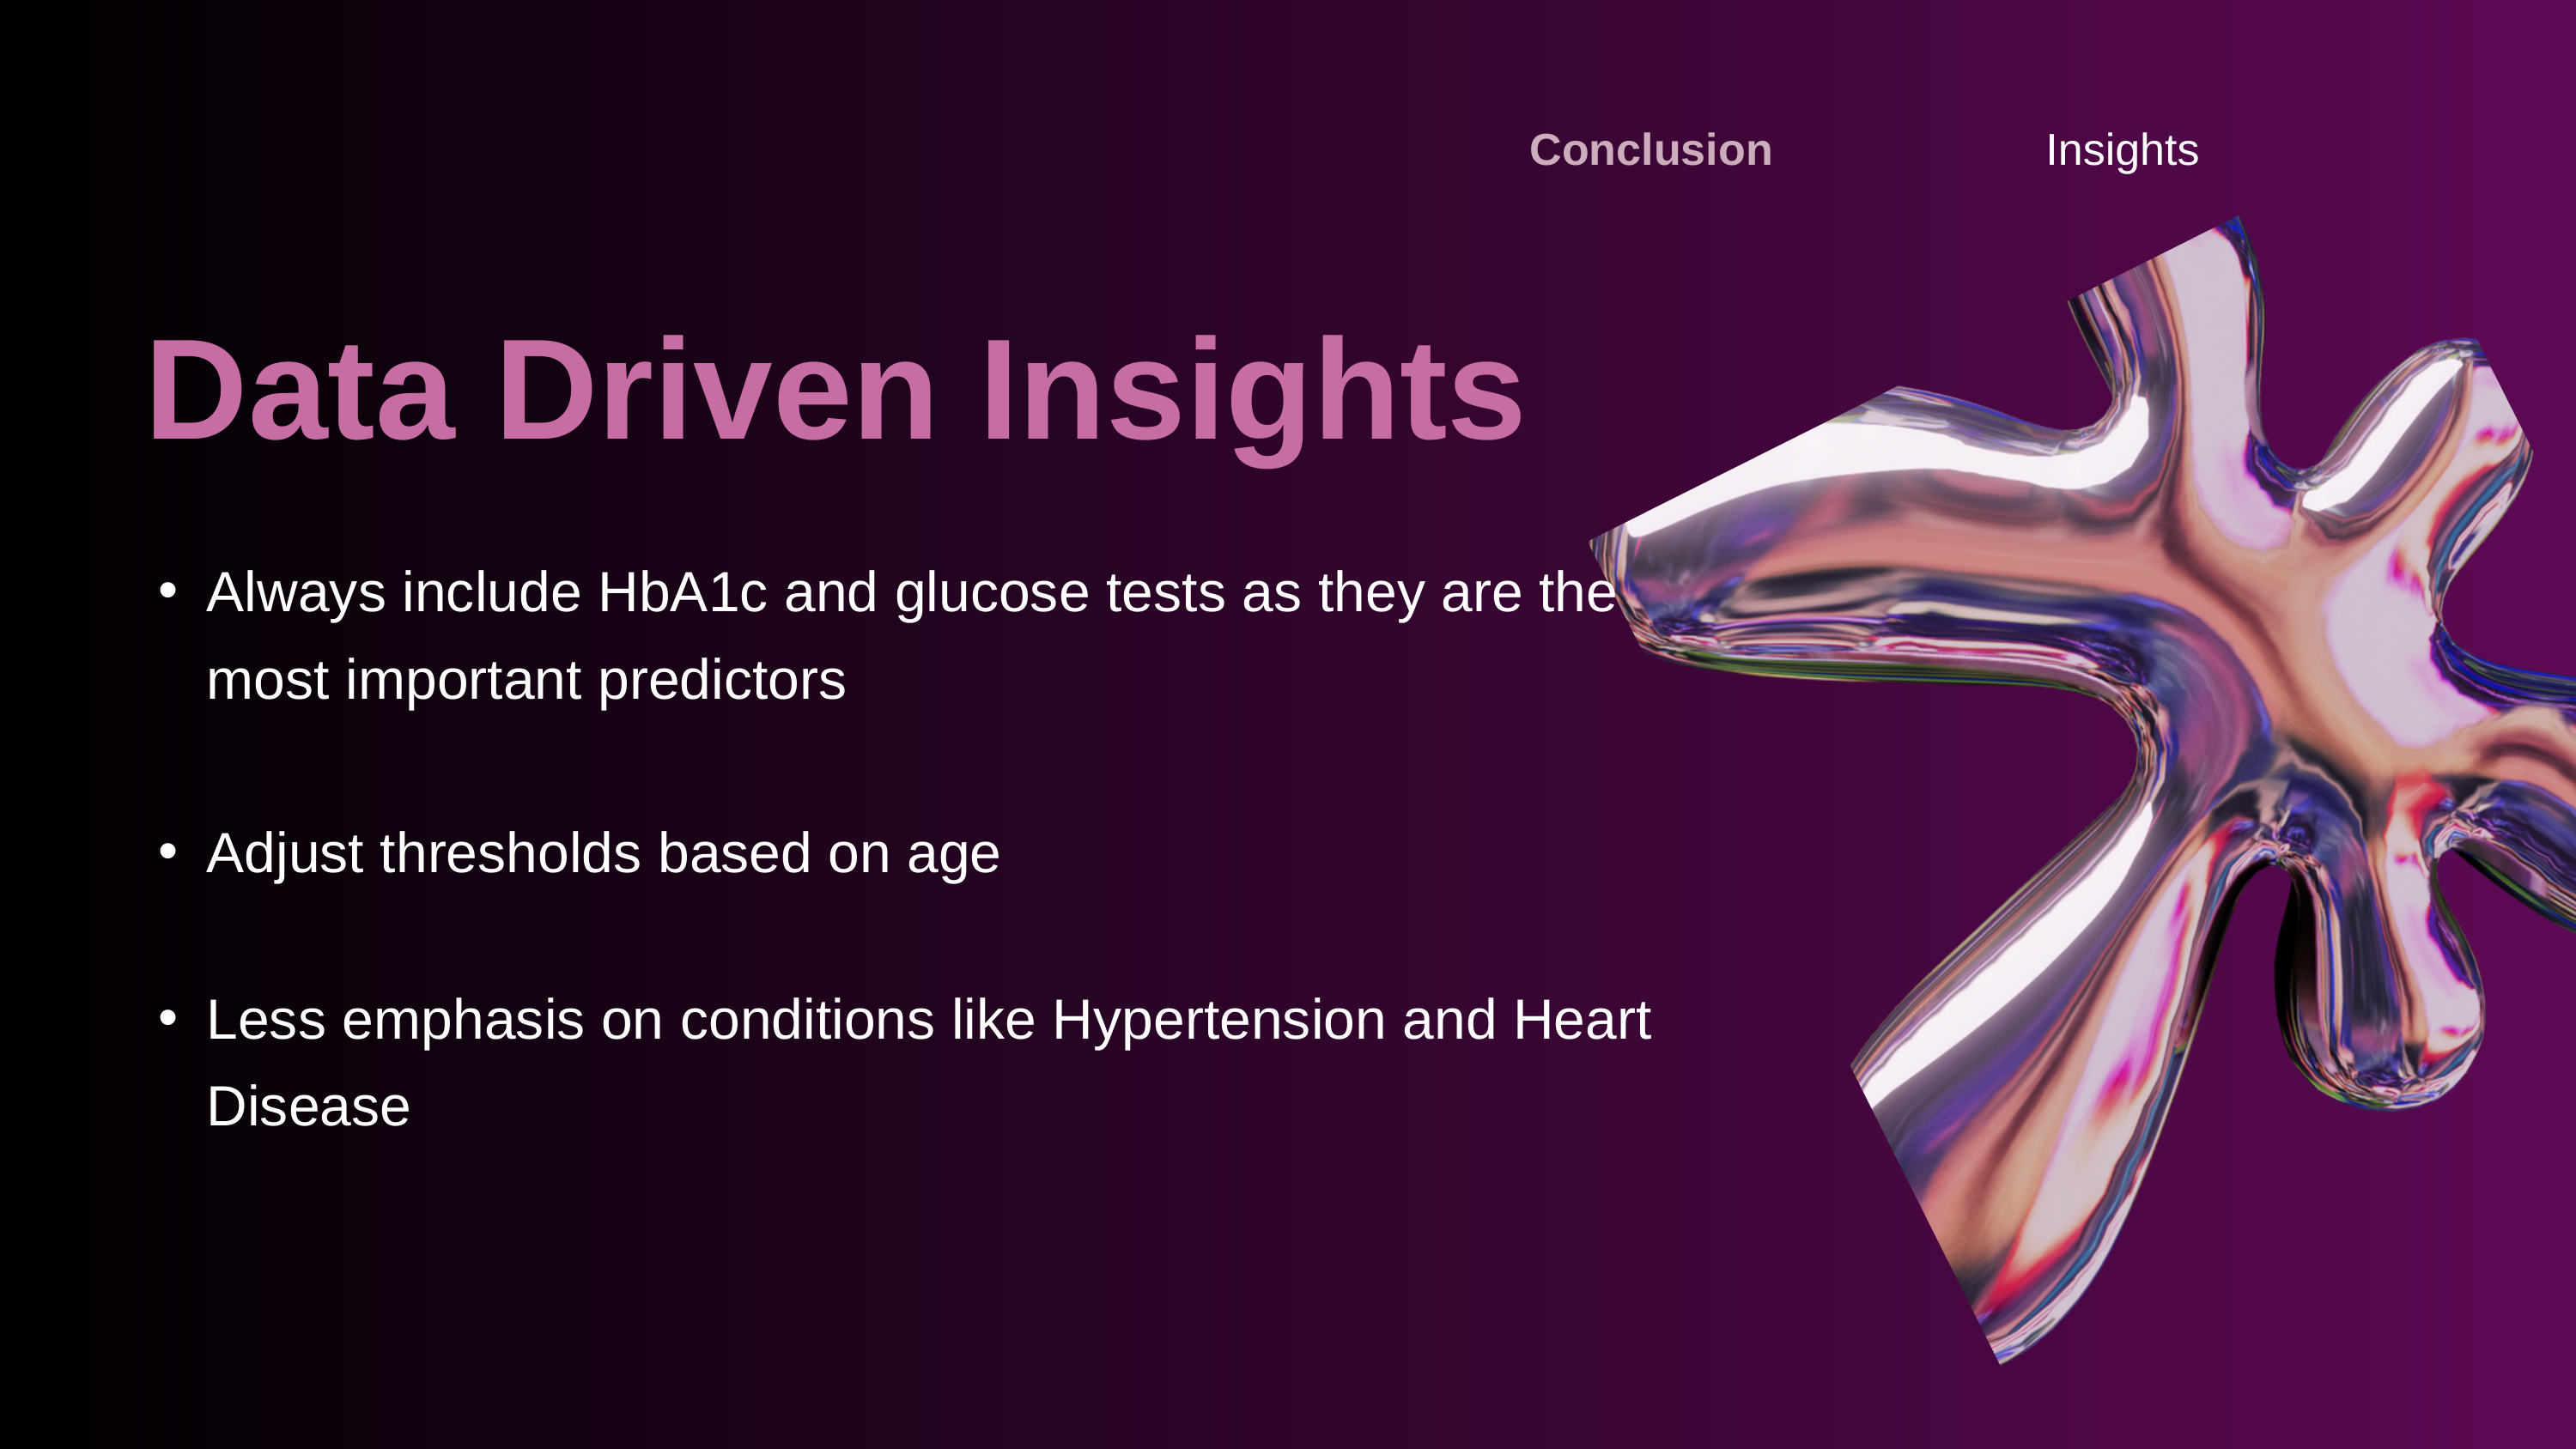

Conclusion
Insights
Data Driven Insights

Always include HbA1c and glucose tests as they are the most important predictors

Adjust thresholds based on age

Less emphasis on conditions like Hypertension and Heart Disease